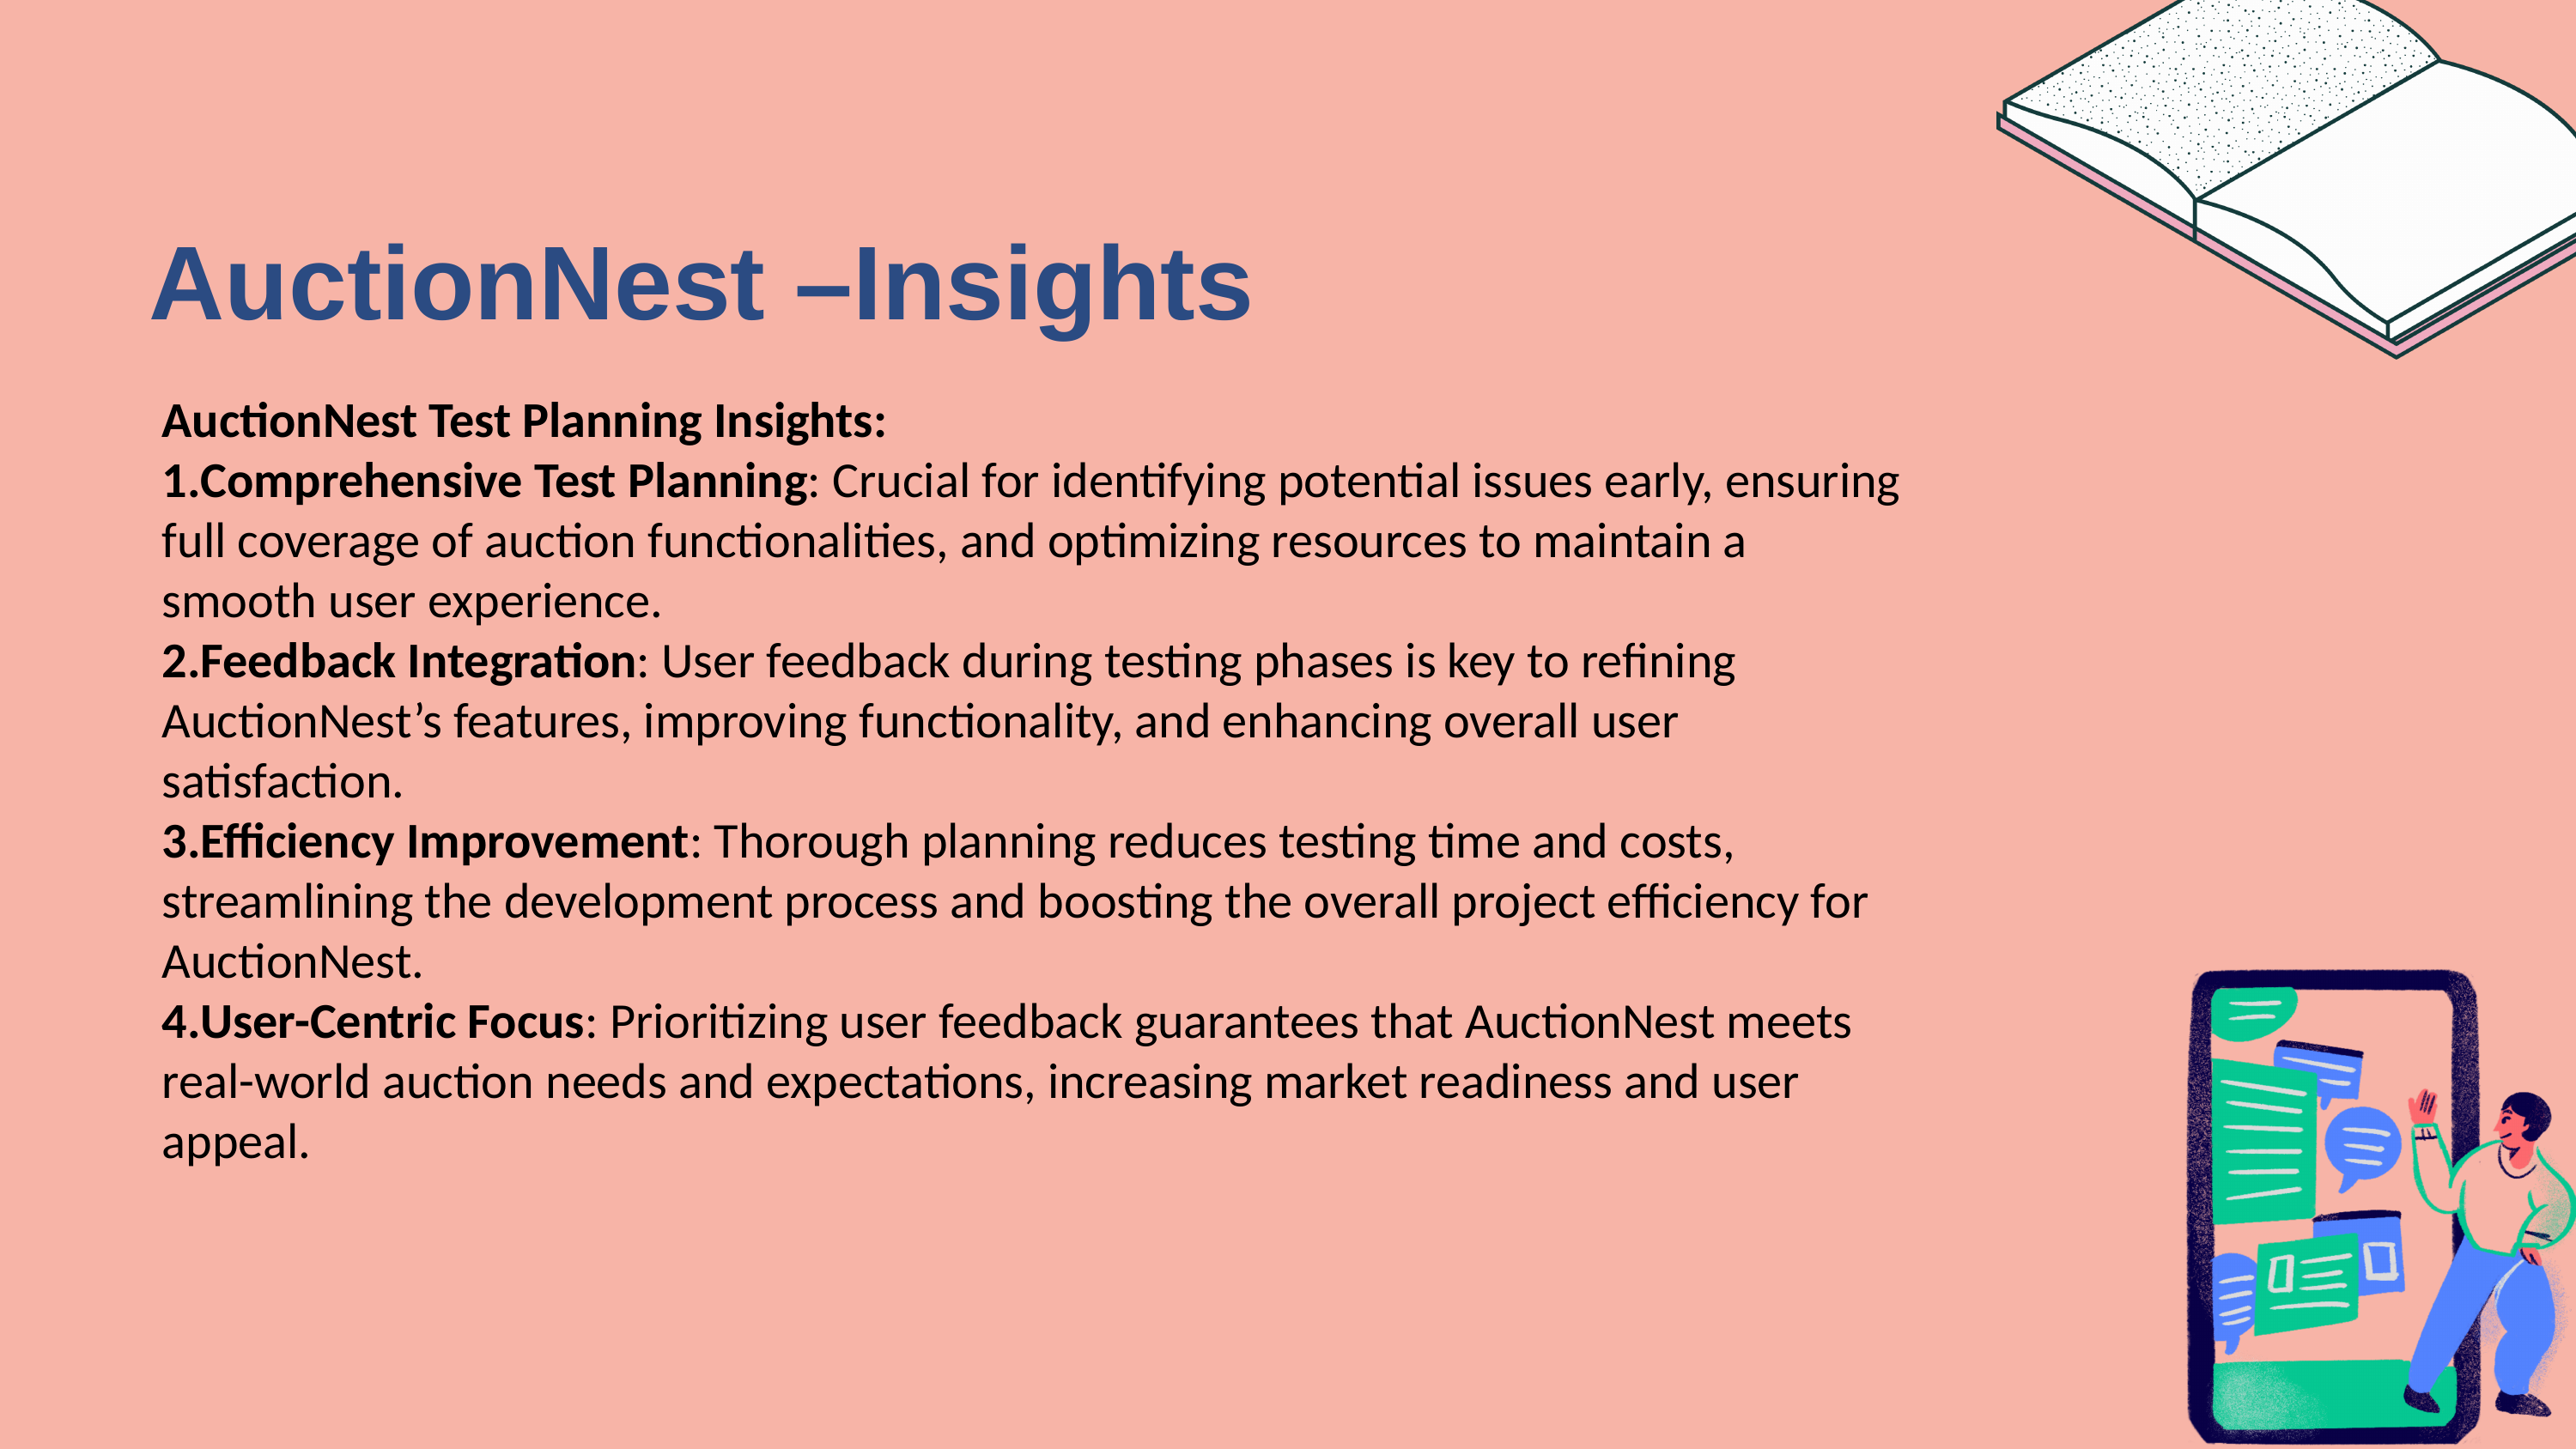

AuctionNest –Insights
AuctionNest Test Planning Insights:
Comprehensive Test Planning: Crucial for identifying potential issues early, ensuring full coverage of auction functionalities, and optimizing resources to maintain a smooth user experience.
Feedback Integration: User feedback during testing phases is key to refining AuctionNest’s features, improving functionality, and enhancing overall user satisfaction.
Efficiency Improvement: Thorough planning reduces testing time and costs, streamlining the development process and boosting the overall project efficiency for AuctionNest.
User-Centric Focus: Prioritizing user feedback guarantees that AuctionNest meets real-world auction needs and expectations, increasing market readiness and user appeal.